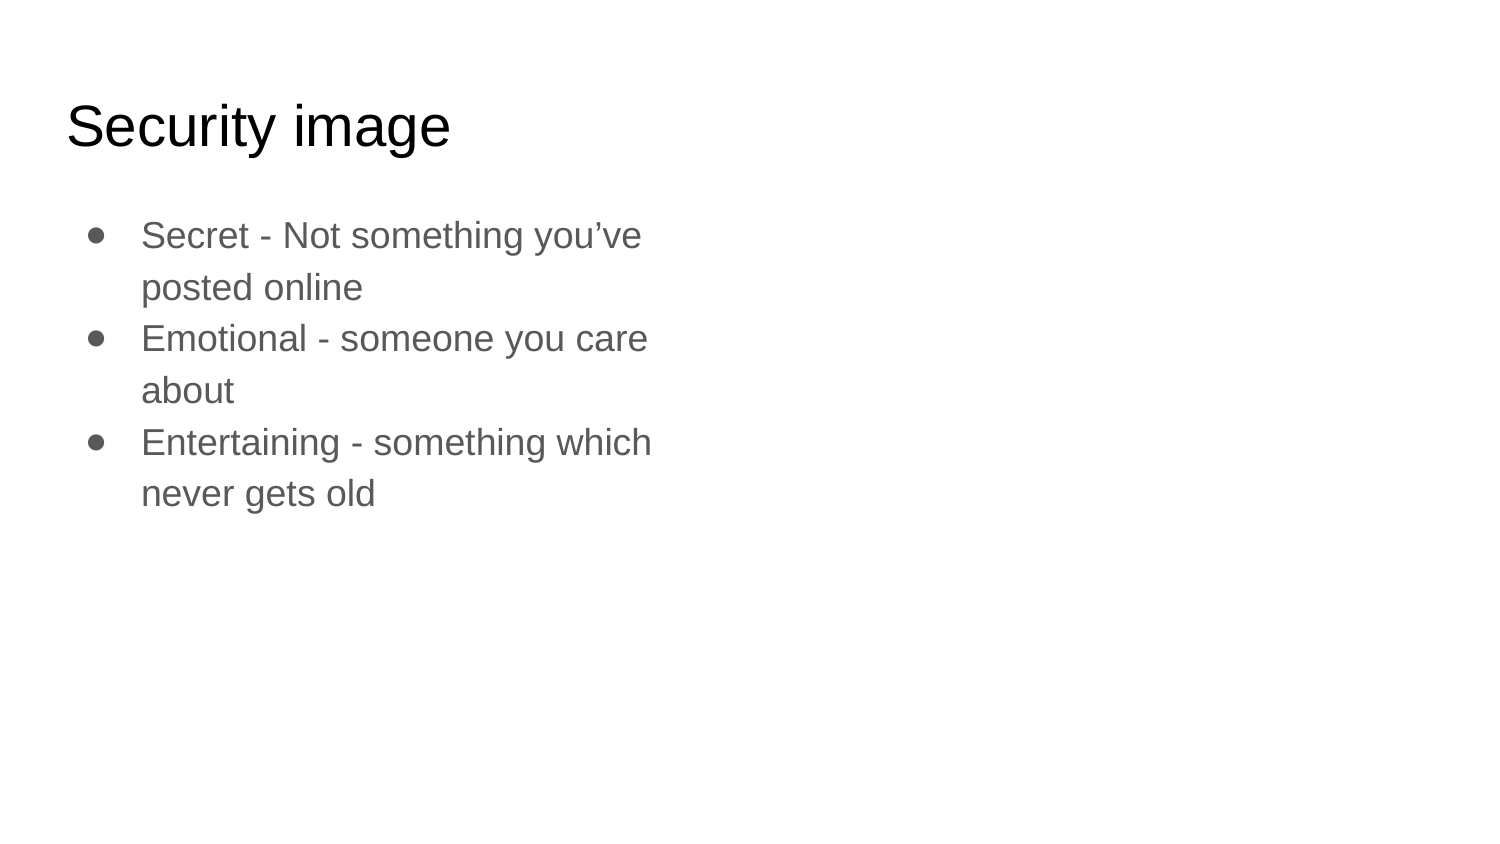

# Security image
Secret - Not something you’ve posted online
Emotional - someone you care about
Entertaining - something which never gets old